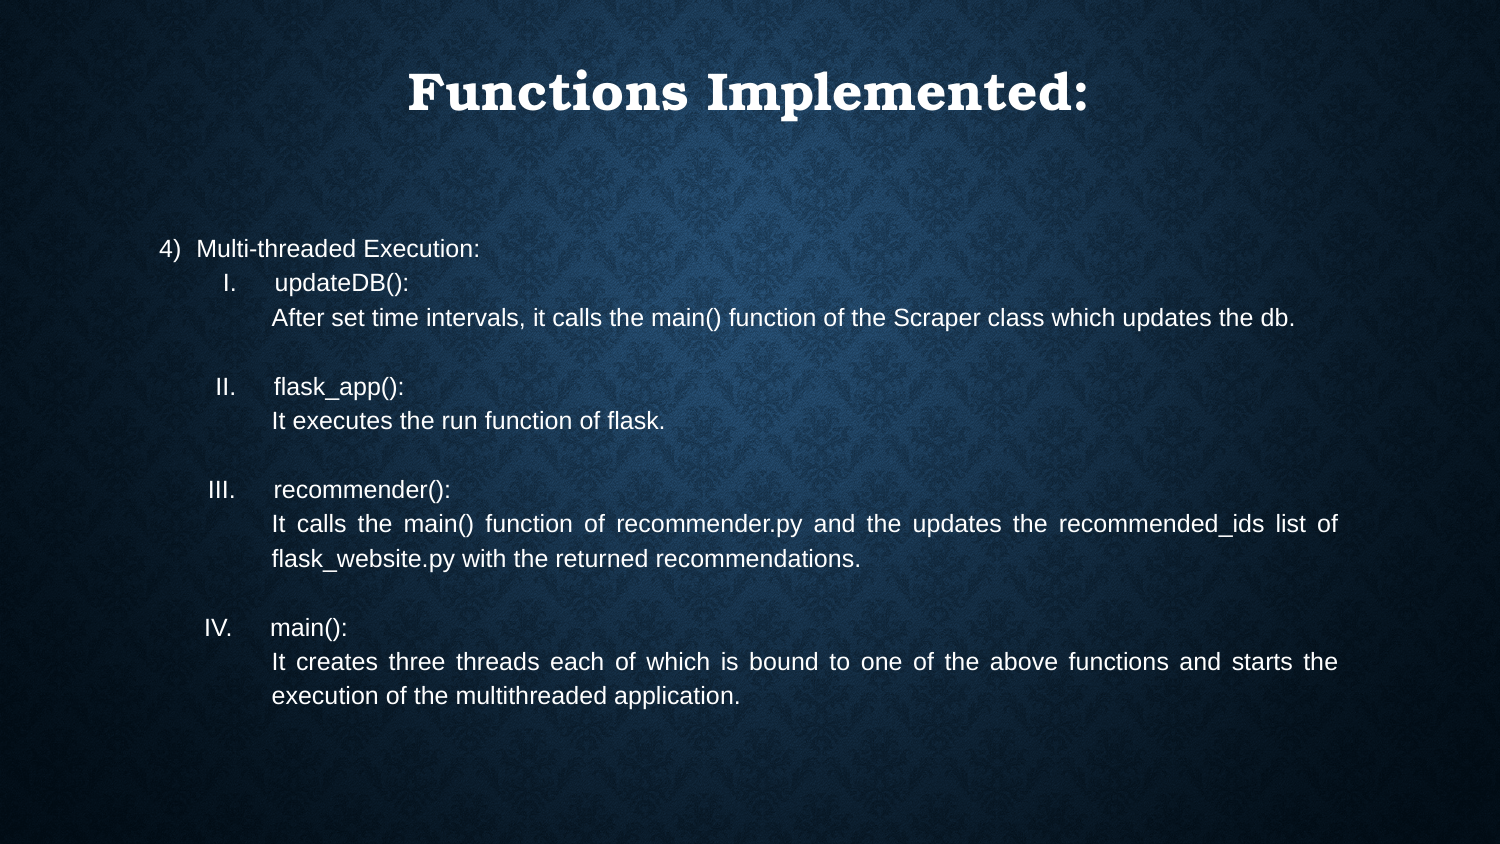

# Functions Implemented:

4)    Multi-threaded Execution:
                 I.          updateDB():
After set time intervals, it calls the main() function of the Scraper class which updates the db.

               II.          flask_app():
It executes the run function of flask.

             III.          recommender():
It calls the main() function of recommender.py and the updates the recommended_ids list of flask_website.py with the returned recommendations.

            IV.          main():
It creates three threads each of which is bound to one of the above functions and starts the execution of the multithreaded application.